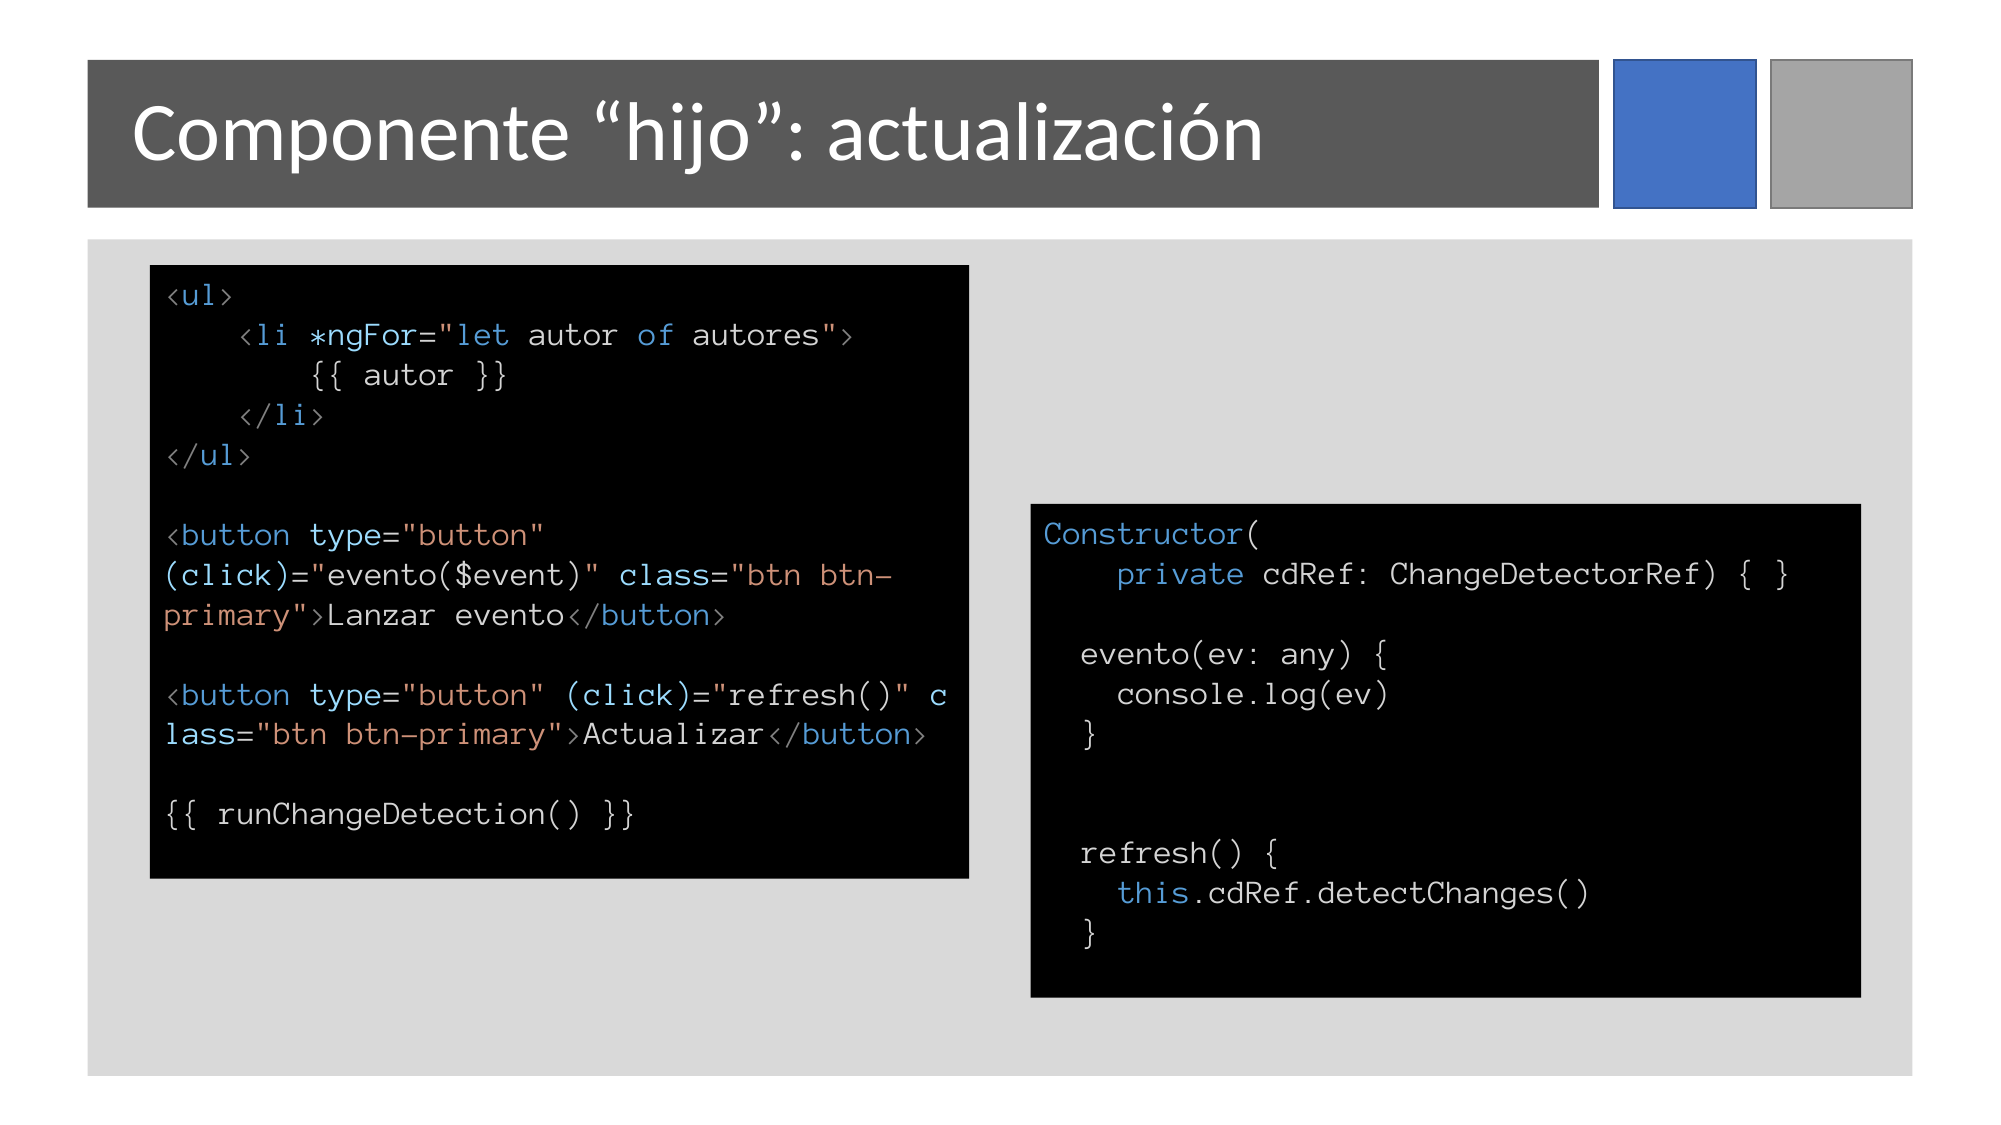

# Componente “hijo”: actualización
<ul>
    <li *ngFor="let autor of autores">
        {{ autor }}
    </li>
</ul>

<button type="button"
(click)="evento($event)" class="btn btn-primary">Lanzar evento</button>

<button type="button" (click)="refresh()" class="btn btn-primary">Actualizar</button>
{{ runChangeDetection() }}

Constructor(
    private cdRef: ChangeDetectorRef) { }
  evento(ev: any) {
    console.log(ev)
  }
  refresh() {
    this.cdRef.detectChanges()
  }